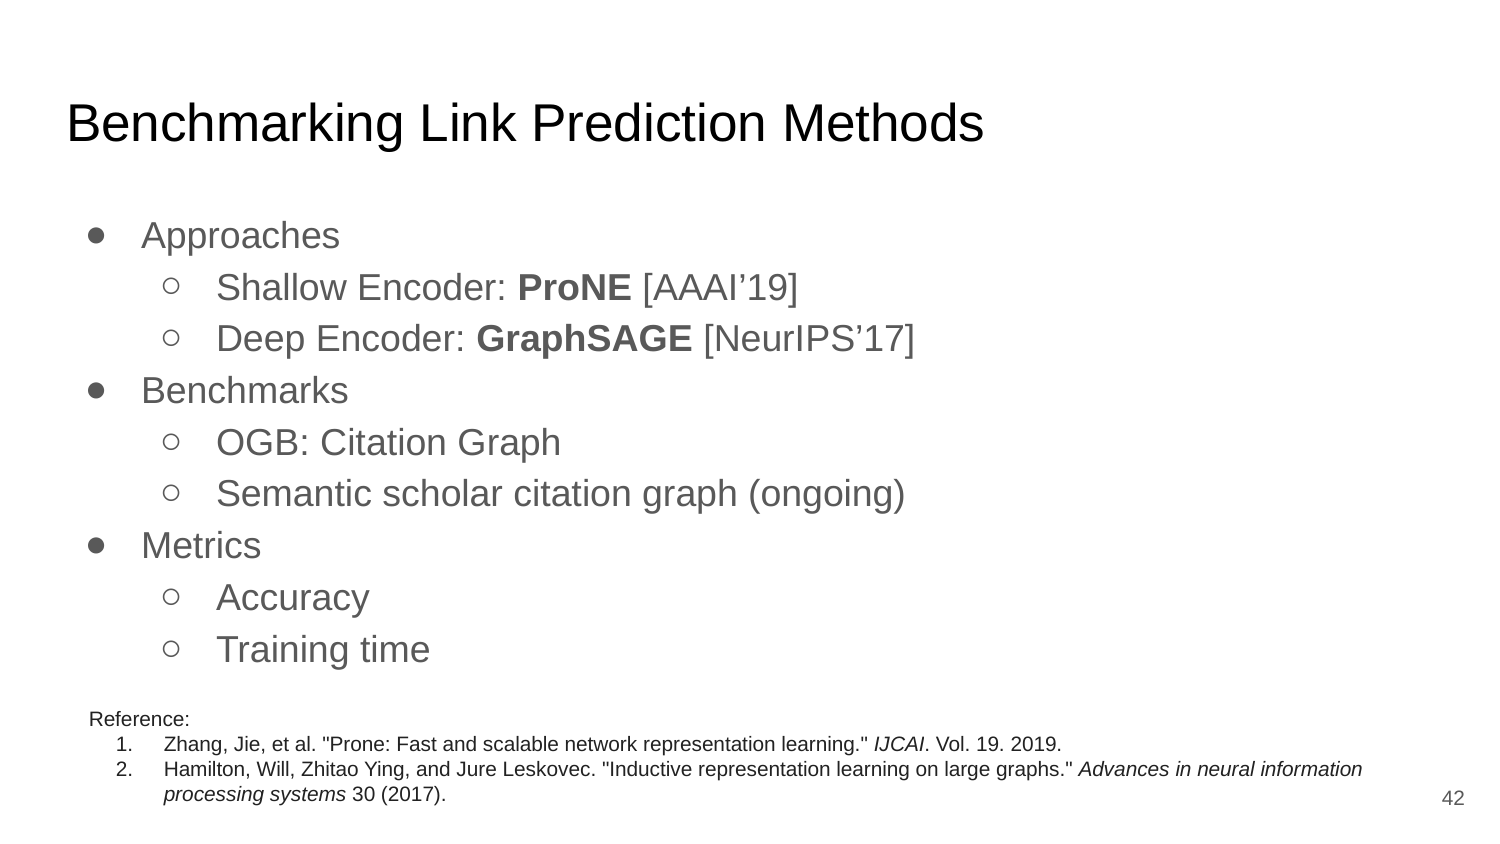

# Benchmarking Link Prediction Methods
Approaches
Shallow Encoder: ProNE [AAAI’19]
Deep Encoder: GraphSAGE [NeurIPS’17]
Benchmarks
OGB: Citation Graph
Semantic scholar citation graph (ongoing)
Metrics
Accuracy
Training time
Reference:
Zhang, Jie, et al. "Prone: Fast and scalable network representation learning." IJCAI. Vol. 19. 2019.
Hamilton, Will, Zhitao Ying, and Jure Leskovec. "Inductive representation learning on large graphs." Advances in neural information processing systems 30 (2017).

42